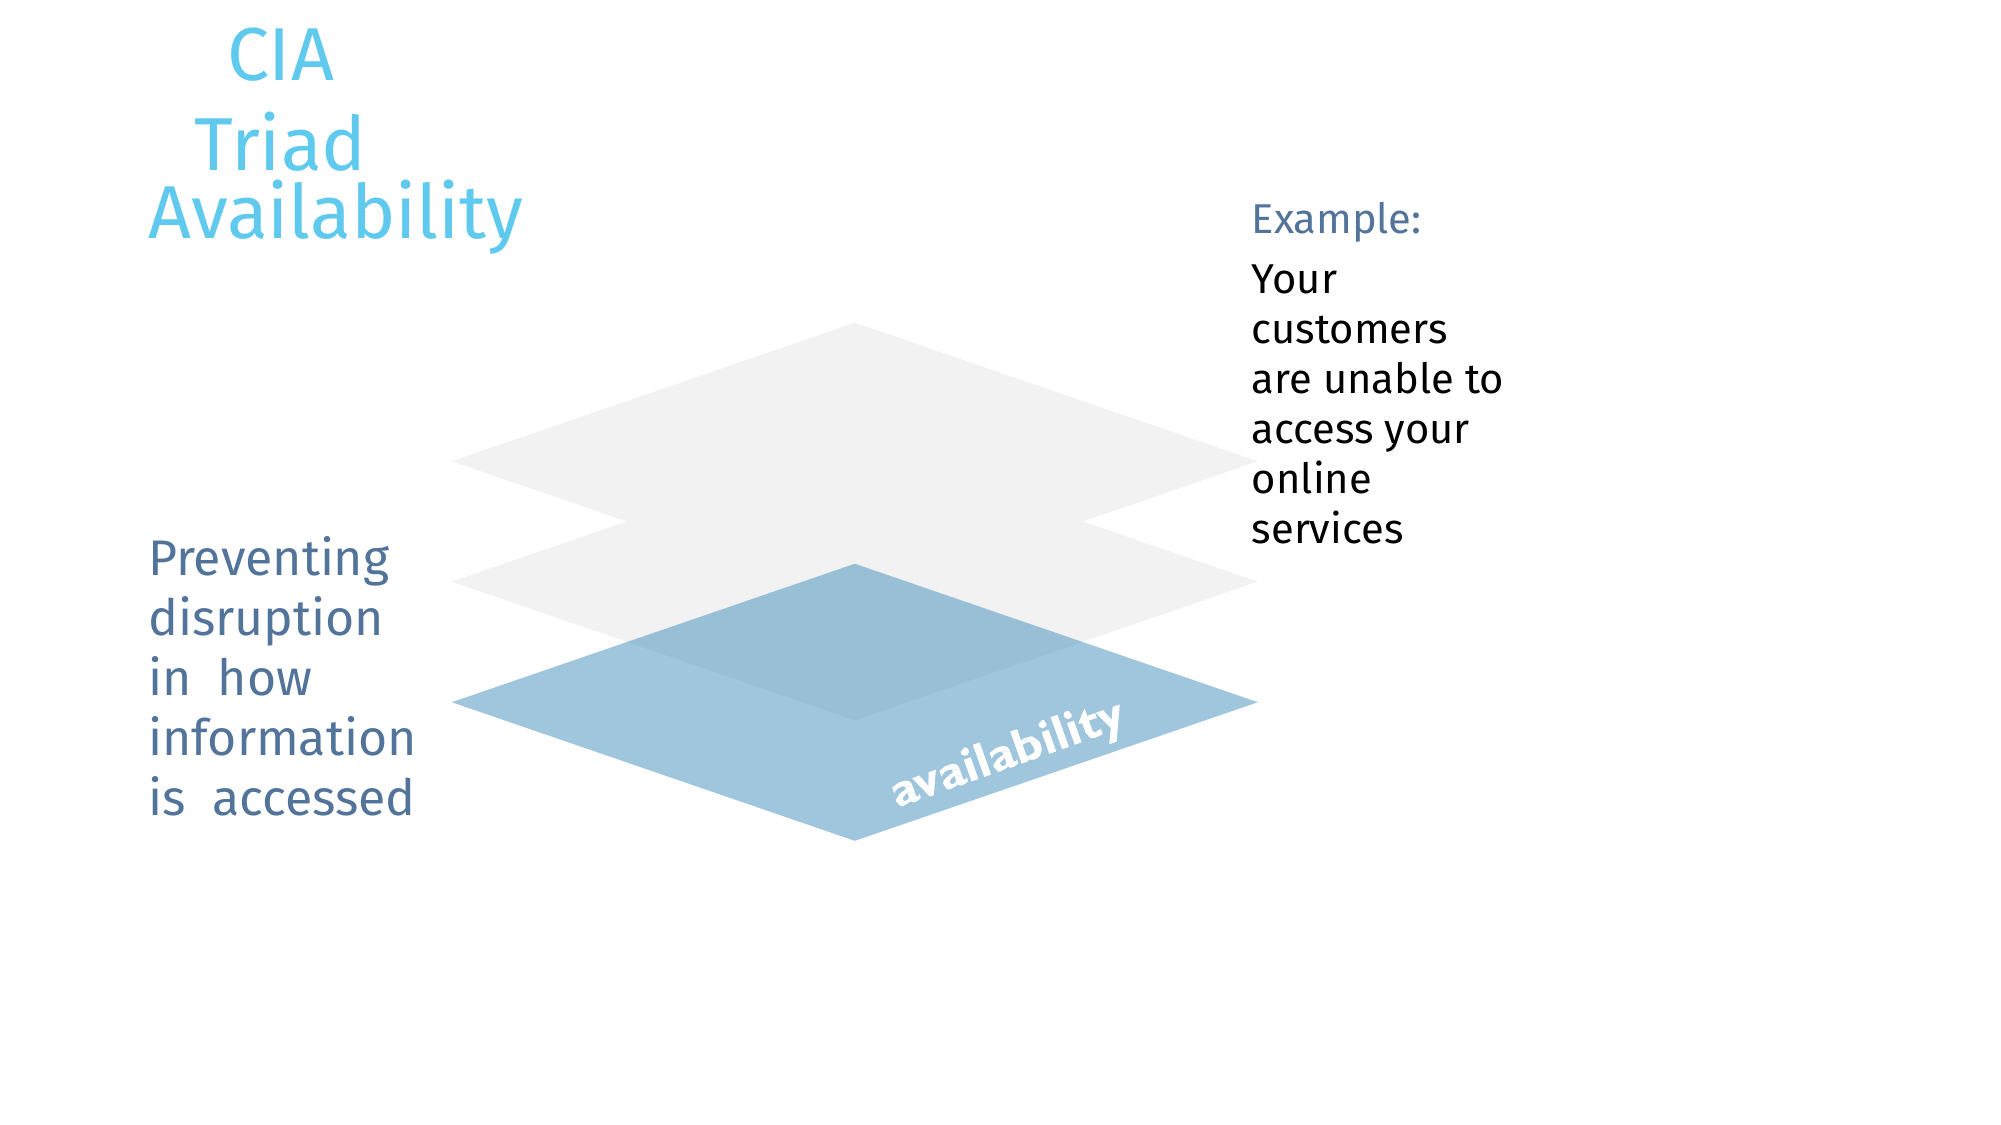

CIA Triad
Availability
Example:
Your customers  are unable to  access your  online services

Preventing  disruption in  how  information is  accessed